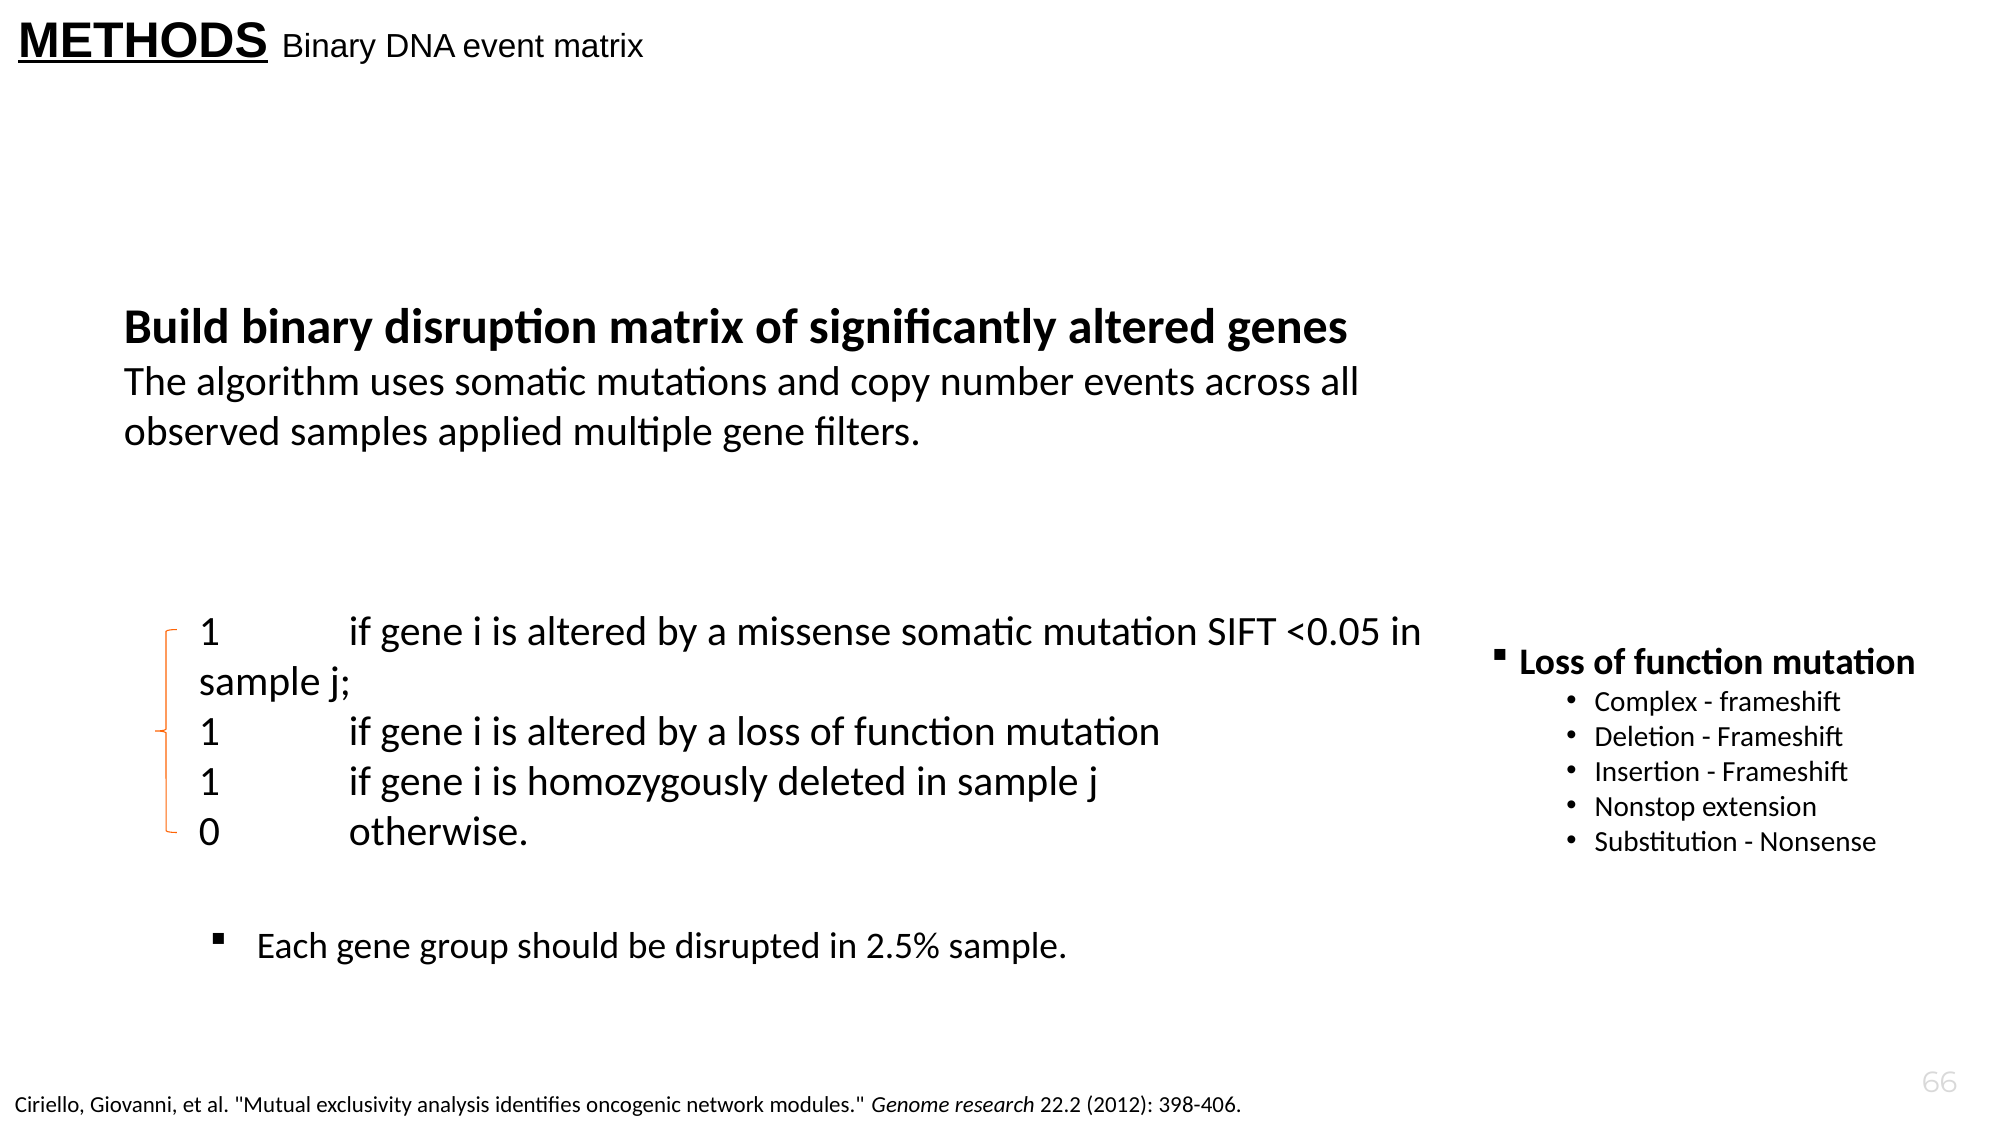

METHODS Binary DNA event matrix
Build binary disruption matrix of significantly altered genes
The algorithm uses somatic mutations and copy number events across all observed samples applied multiple gene filters.

1	if gene i is altered by a missense somatic mutation SIFT <0.05 in sample j;
1	if gene i is altered by a loss of function mutation
1	if gene i is homozygously deleted in sample j
0	otherwise.

Loss of function mutation
Complex - frameshift
Deletion - Frameshift
Insertion - Frameshift
Nonstop extension
Substitution - Nonsense
Each gene group should be disrupted in 2.5% sample.
Ciriello, Giovanni, et al. "Mutual exclusivity analysis identifies oncogenic network modules." Genome research 22.2 (2012): 398-406.